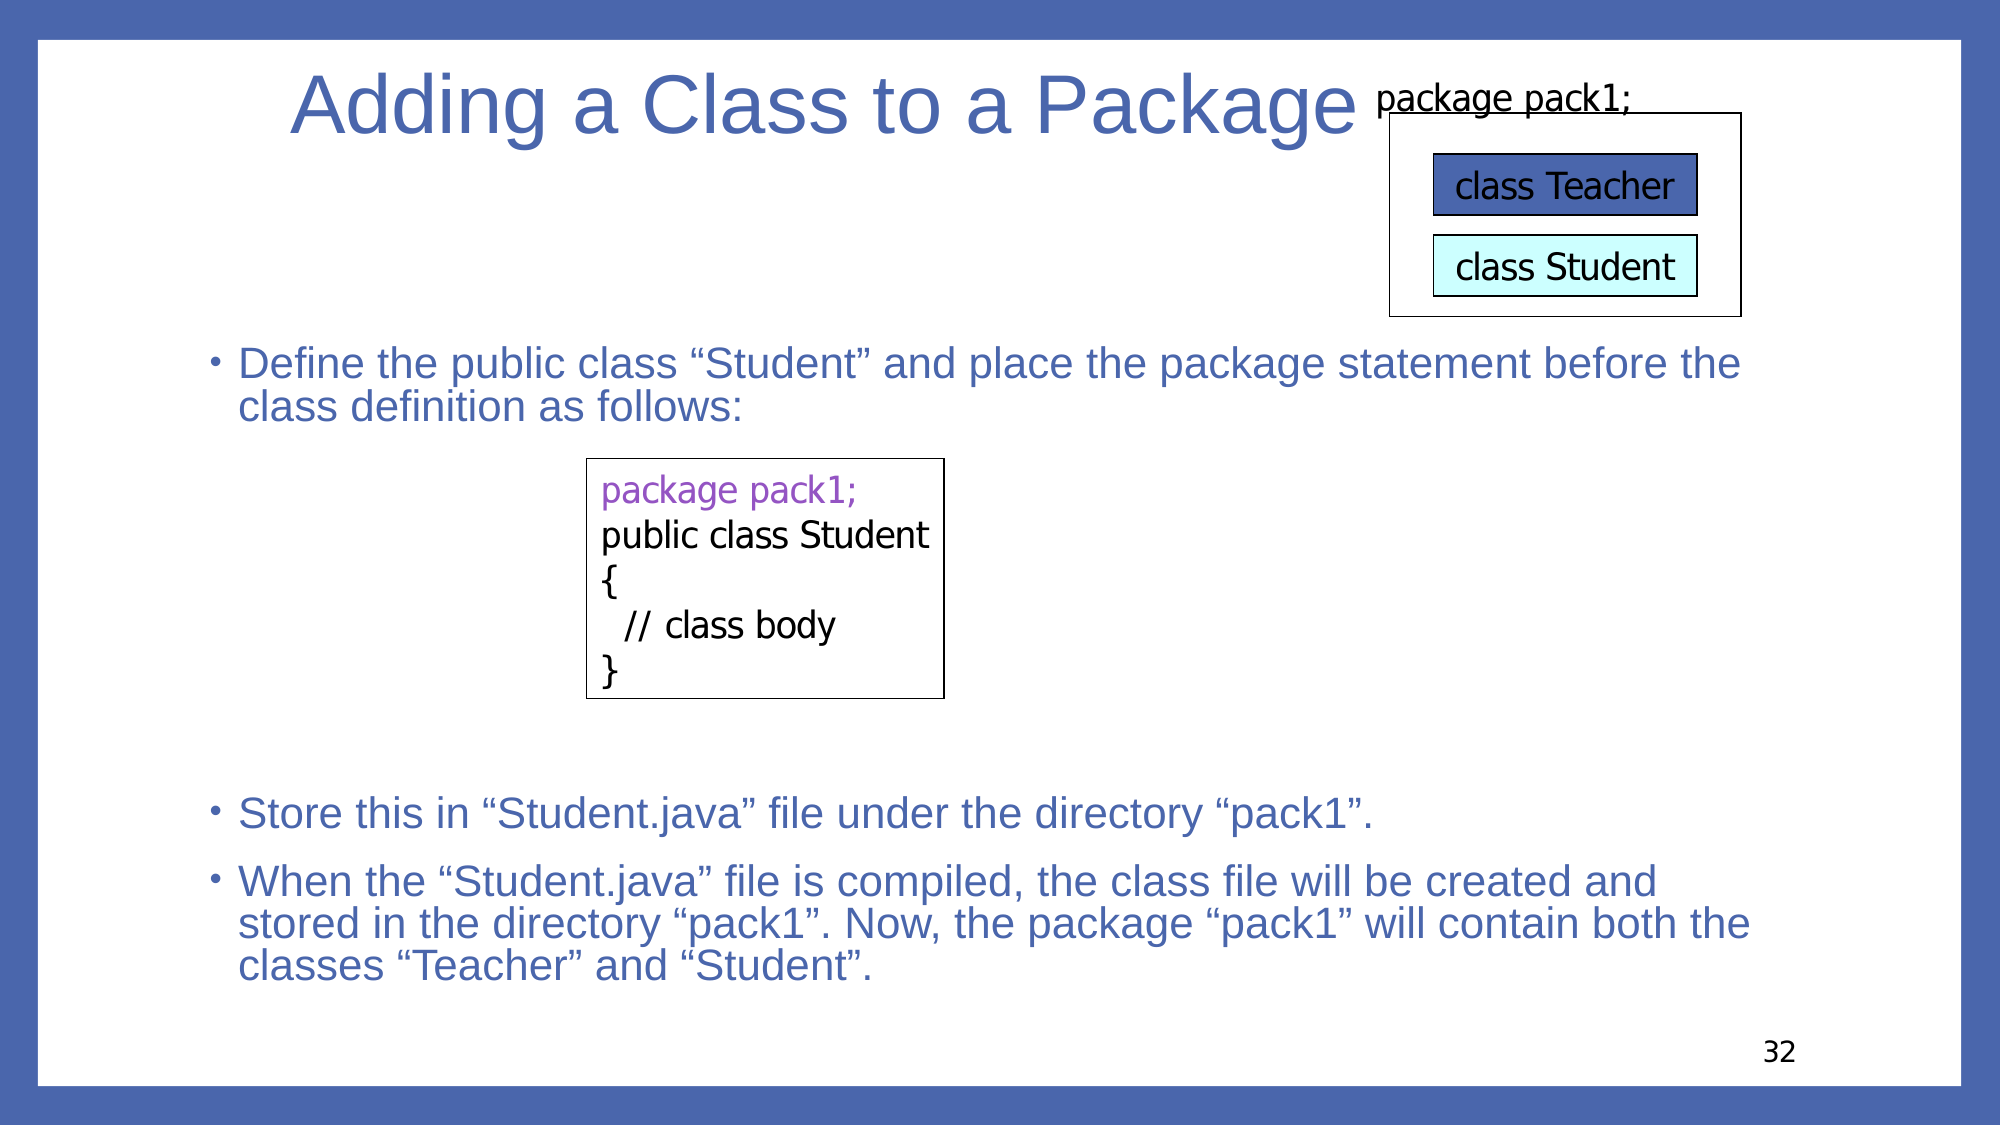

# Adding a Class to a Package
package pack1;

class Teacher
class Student
Define the public class “Student” and place the package statement before the class definition as follows:

Store this in “Student.java” file under the directory “pack1”.
When the “Student.java” file is compiled, the class file will be created and stored in the directory “pack1”. Now, the package “pack1” will contain both the classes “Teacher” and “Student”.
package pack1;
public class Student
{
  // class body
}
32